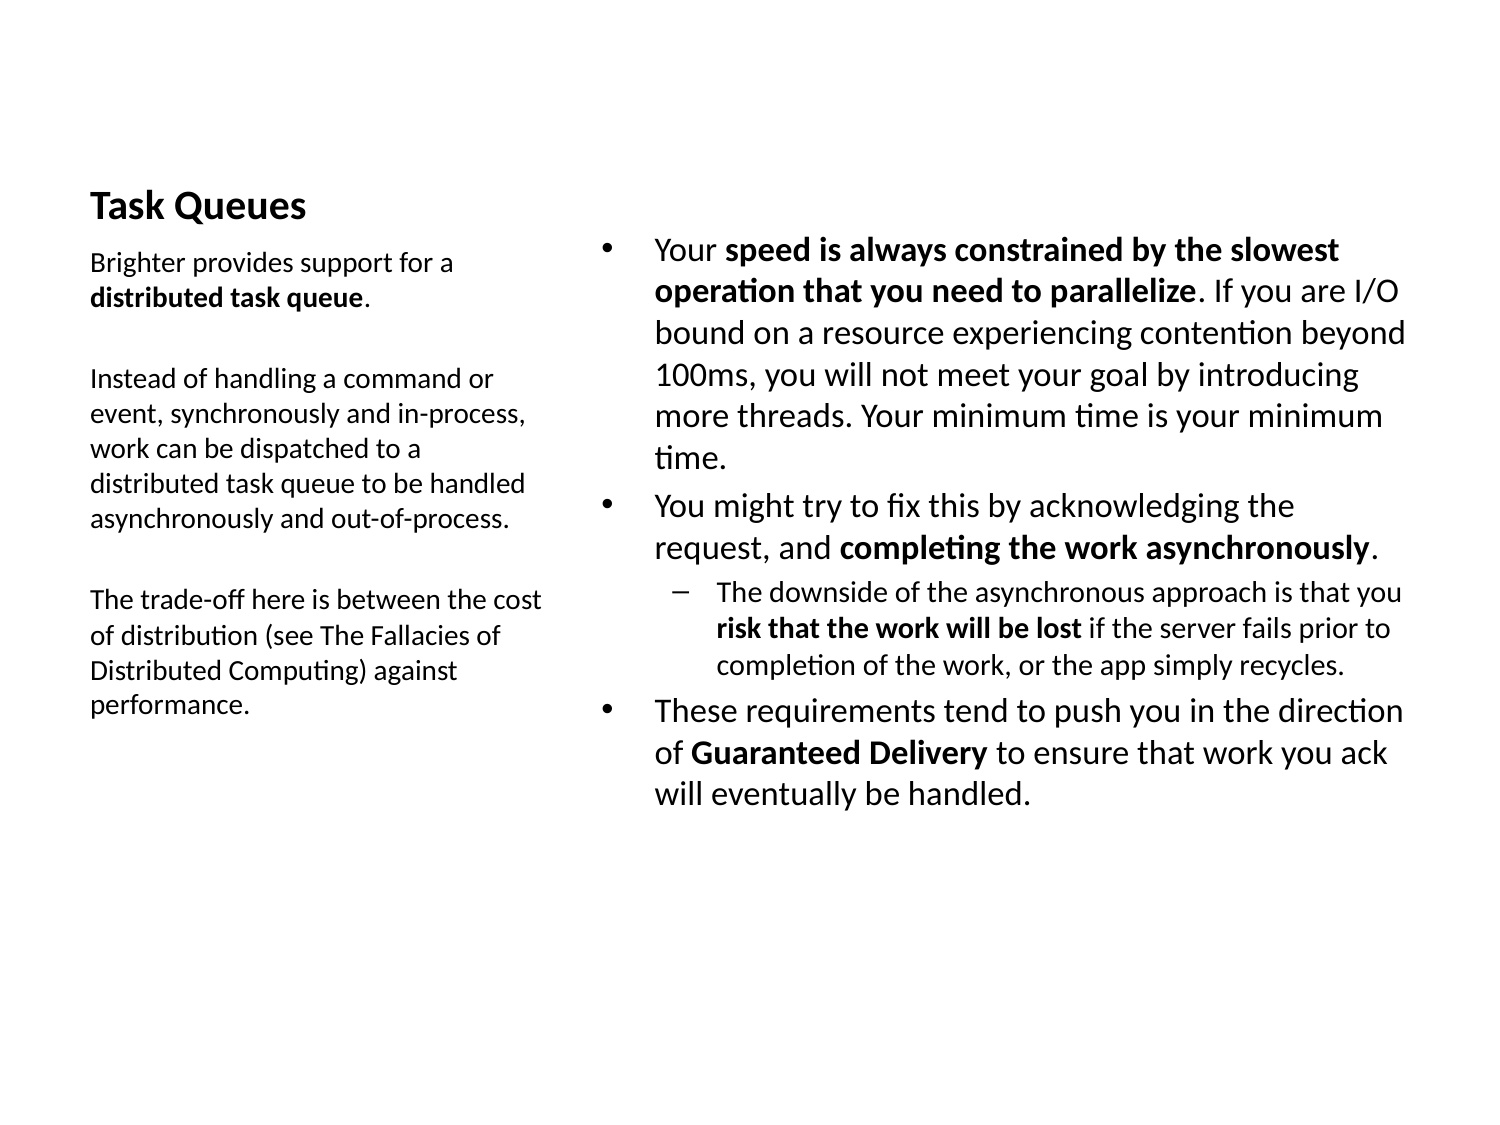

# Task Queues
Your speed is always constrained by the slowest operation that you need to parallelize. If you are I/O bound on a resource experiencing contention beyond 100ms, you will not meet your goal by introducing more threads. Your minimum time is your minimum time.
You might try to fix this by acknowledging the request, and completing the work asynchronously.
The downside of the asynchronous approach is that you risk that the work will be lost if the server fails prior to completion of the work, or the app simply recycles.
These requirements tend to push you in the direction of Guaranteed Delivery to ensure that work you ack will eventually be handled.

Brighter provides support for a distributed task queue.

Instead of handling a command or event, synchronously and in-process, work can be dispatched to a distributed task queue to be handled asynchronously and out-of-process.

The trade-off here is between the cost of distribution (see The Fallacies of Distributed Computing) against performance.